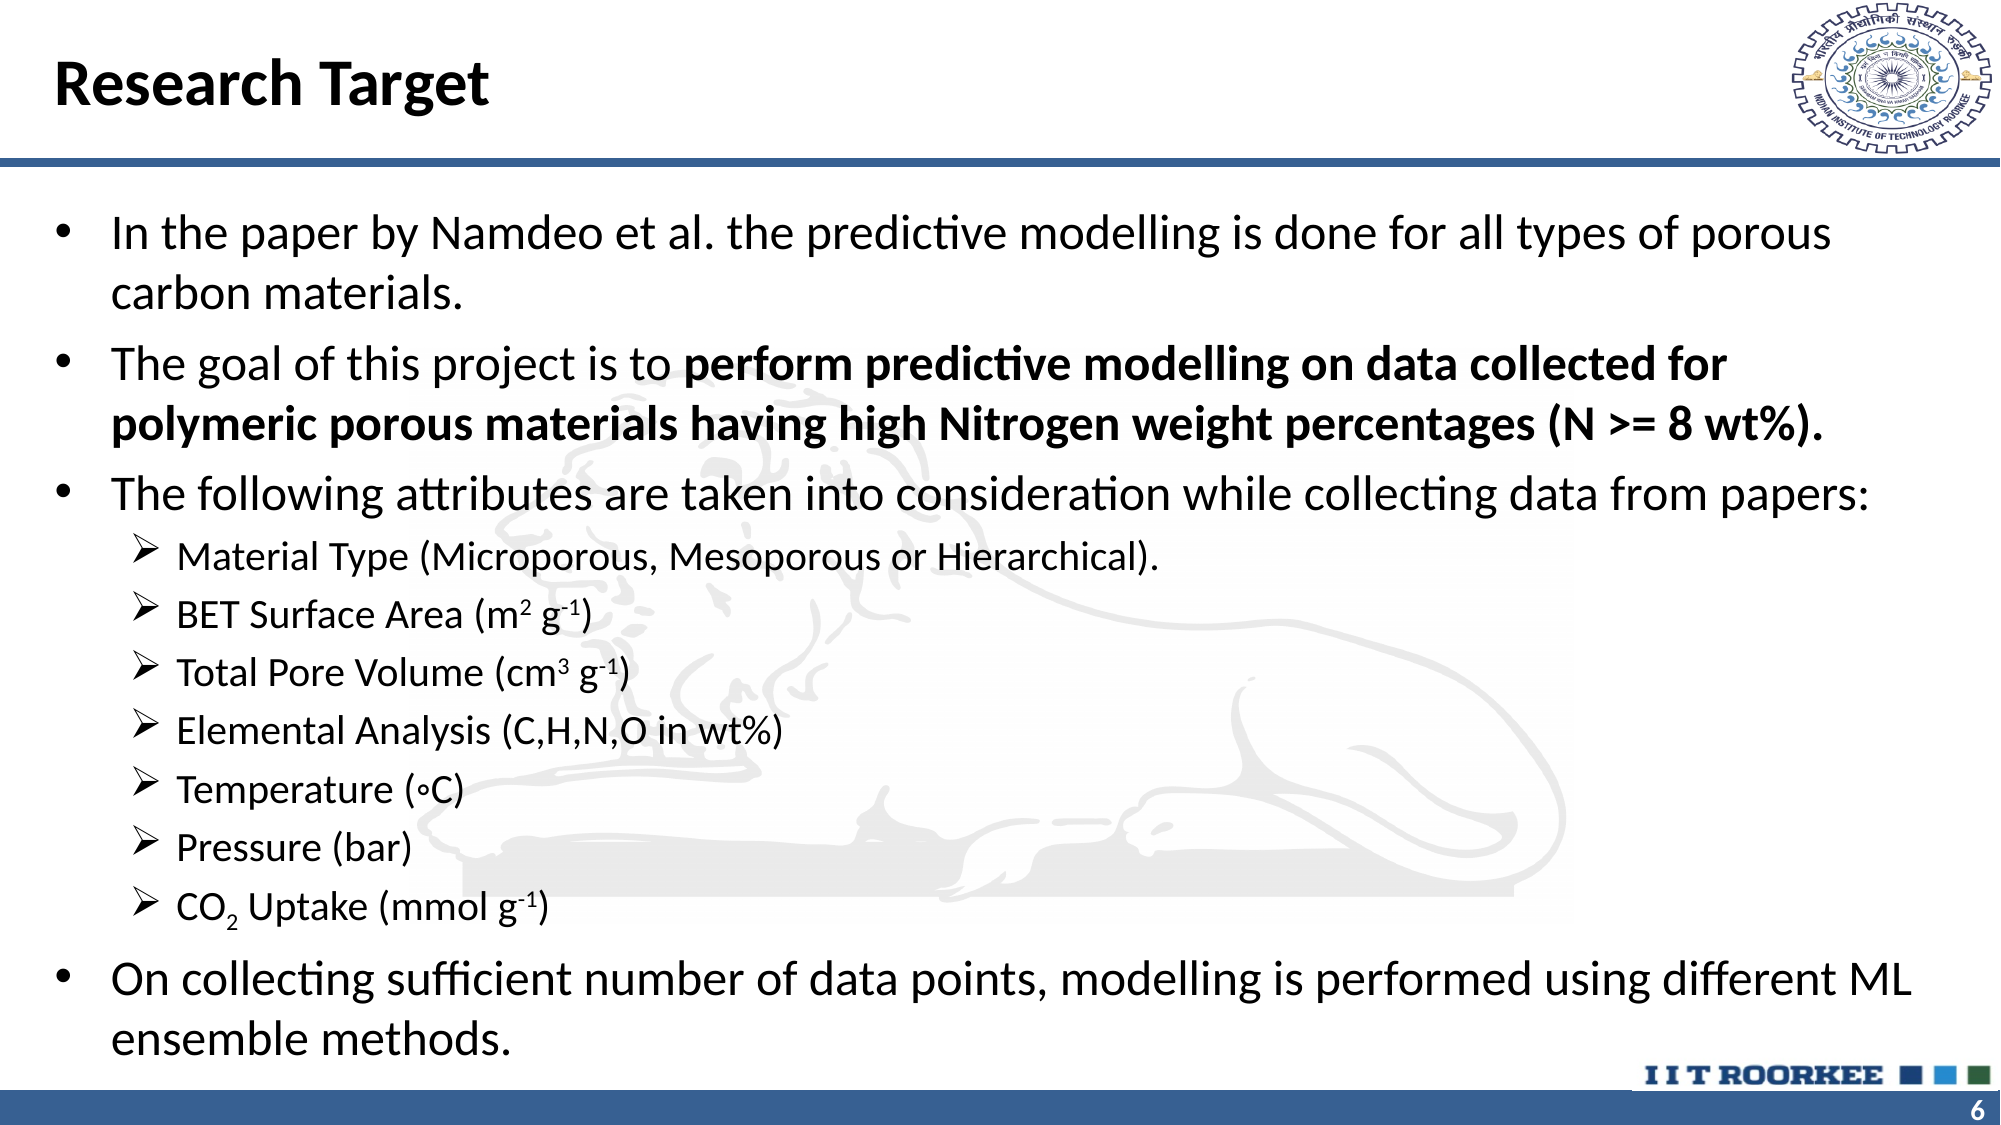

# Research Target
In the paper by Namdeo et al. the predictive modelling is done for all types of porous carbon materials.
The goal of this project is to perform predictive modelling on data collected for polymeric porous materials having high Nitrogen weight percentages (N >= 8 wt%).
The following attributes are taken into consideration while collecting data from papers:
Material Type (Microporous, Mesoporous or Hierarchical).
BET Surface Area (m2 g-1)
Total Pore Volume (cm3 g-1)
Elemental Analysis (C,H,N,O in wt%)
Temperature (◦C)
Pressure (bar)
CO2 Uptake (mmol g-1)
On collecting sufficient number of data points, modelling is performed using different ML ensemble methods.